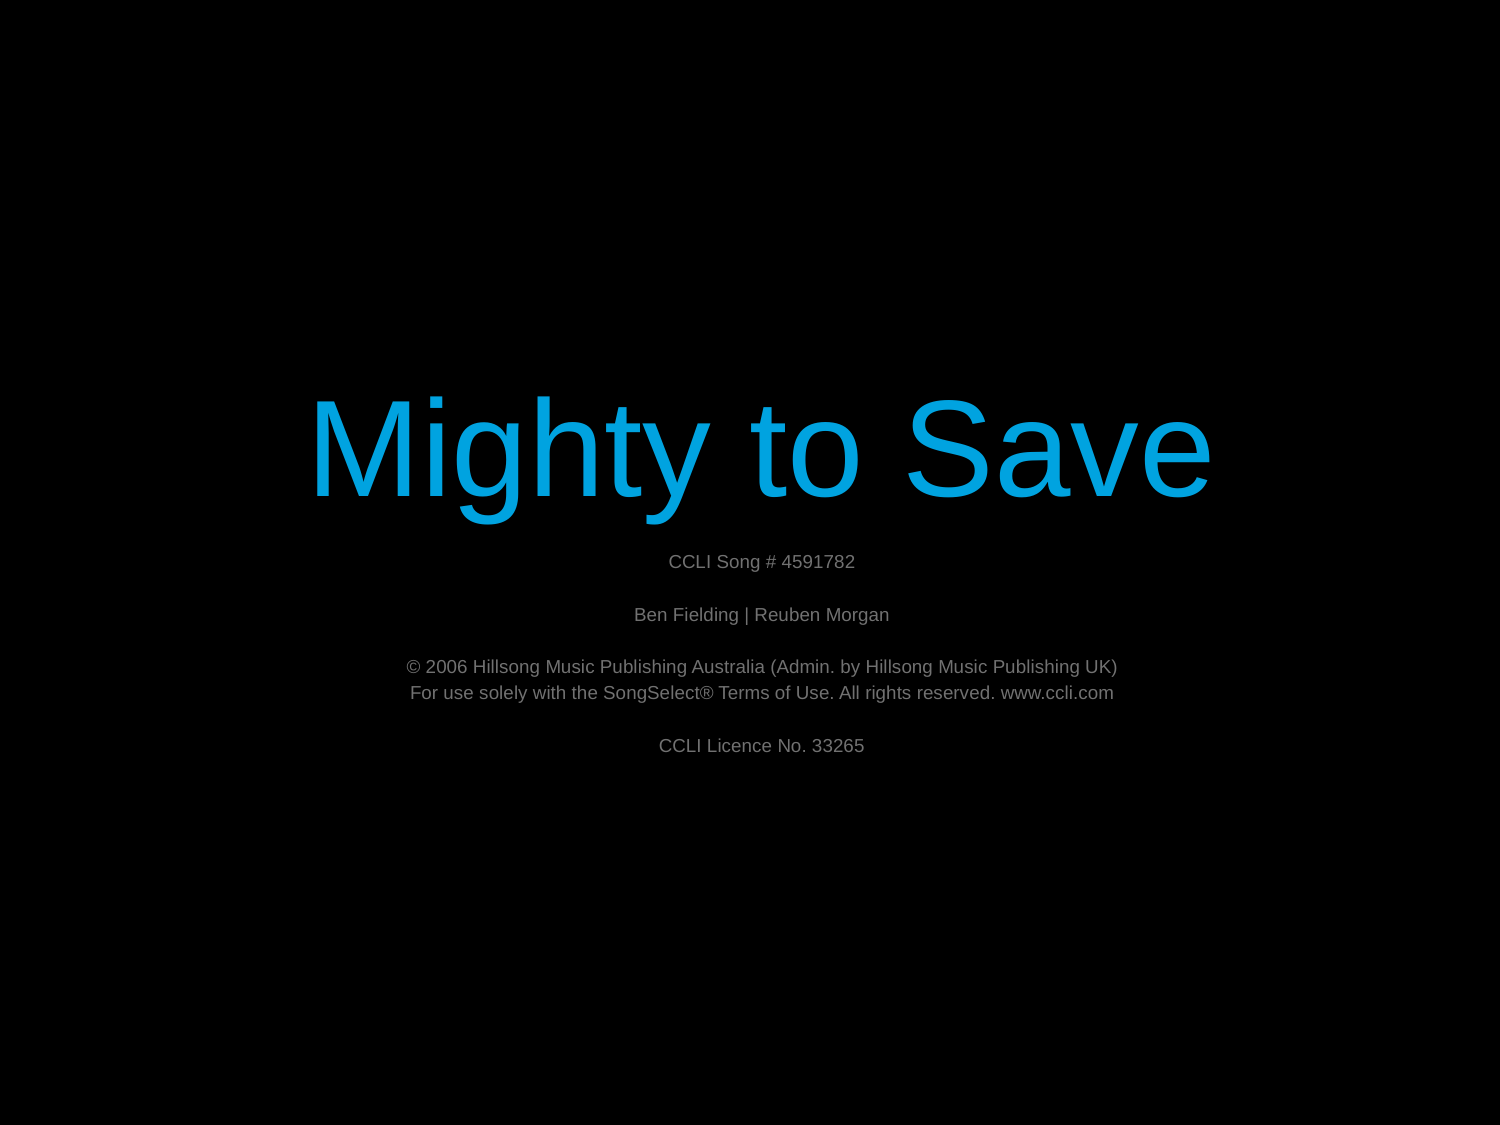

Mighty to Save
CCLI Song # 4591782

Ben Fielding | Reuben Morgan

© 2006 Hillsong Music Publishing Australia (Admin. by Hillsong Music Publishing UK)
For use solely with the SongSelect® Terms of Use. All rights reserved. www.ccli.com

CCLI Licence No. 33265